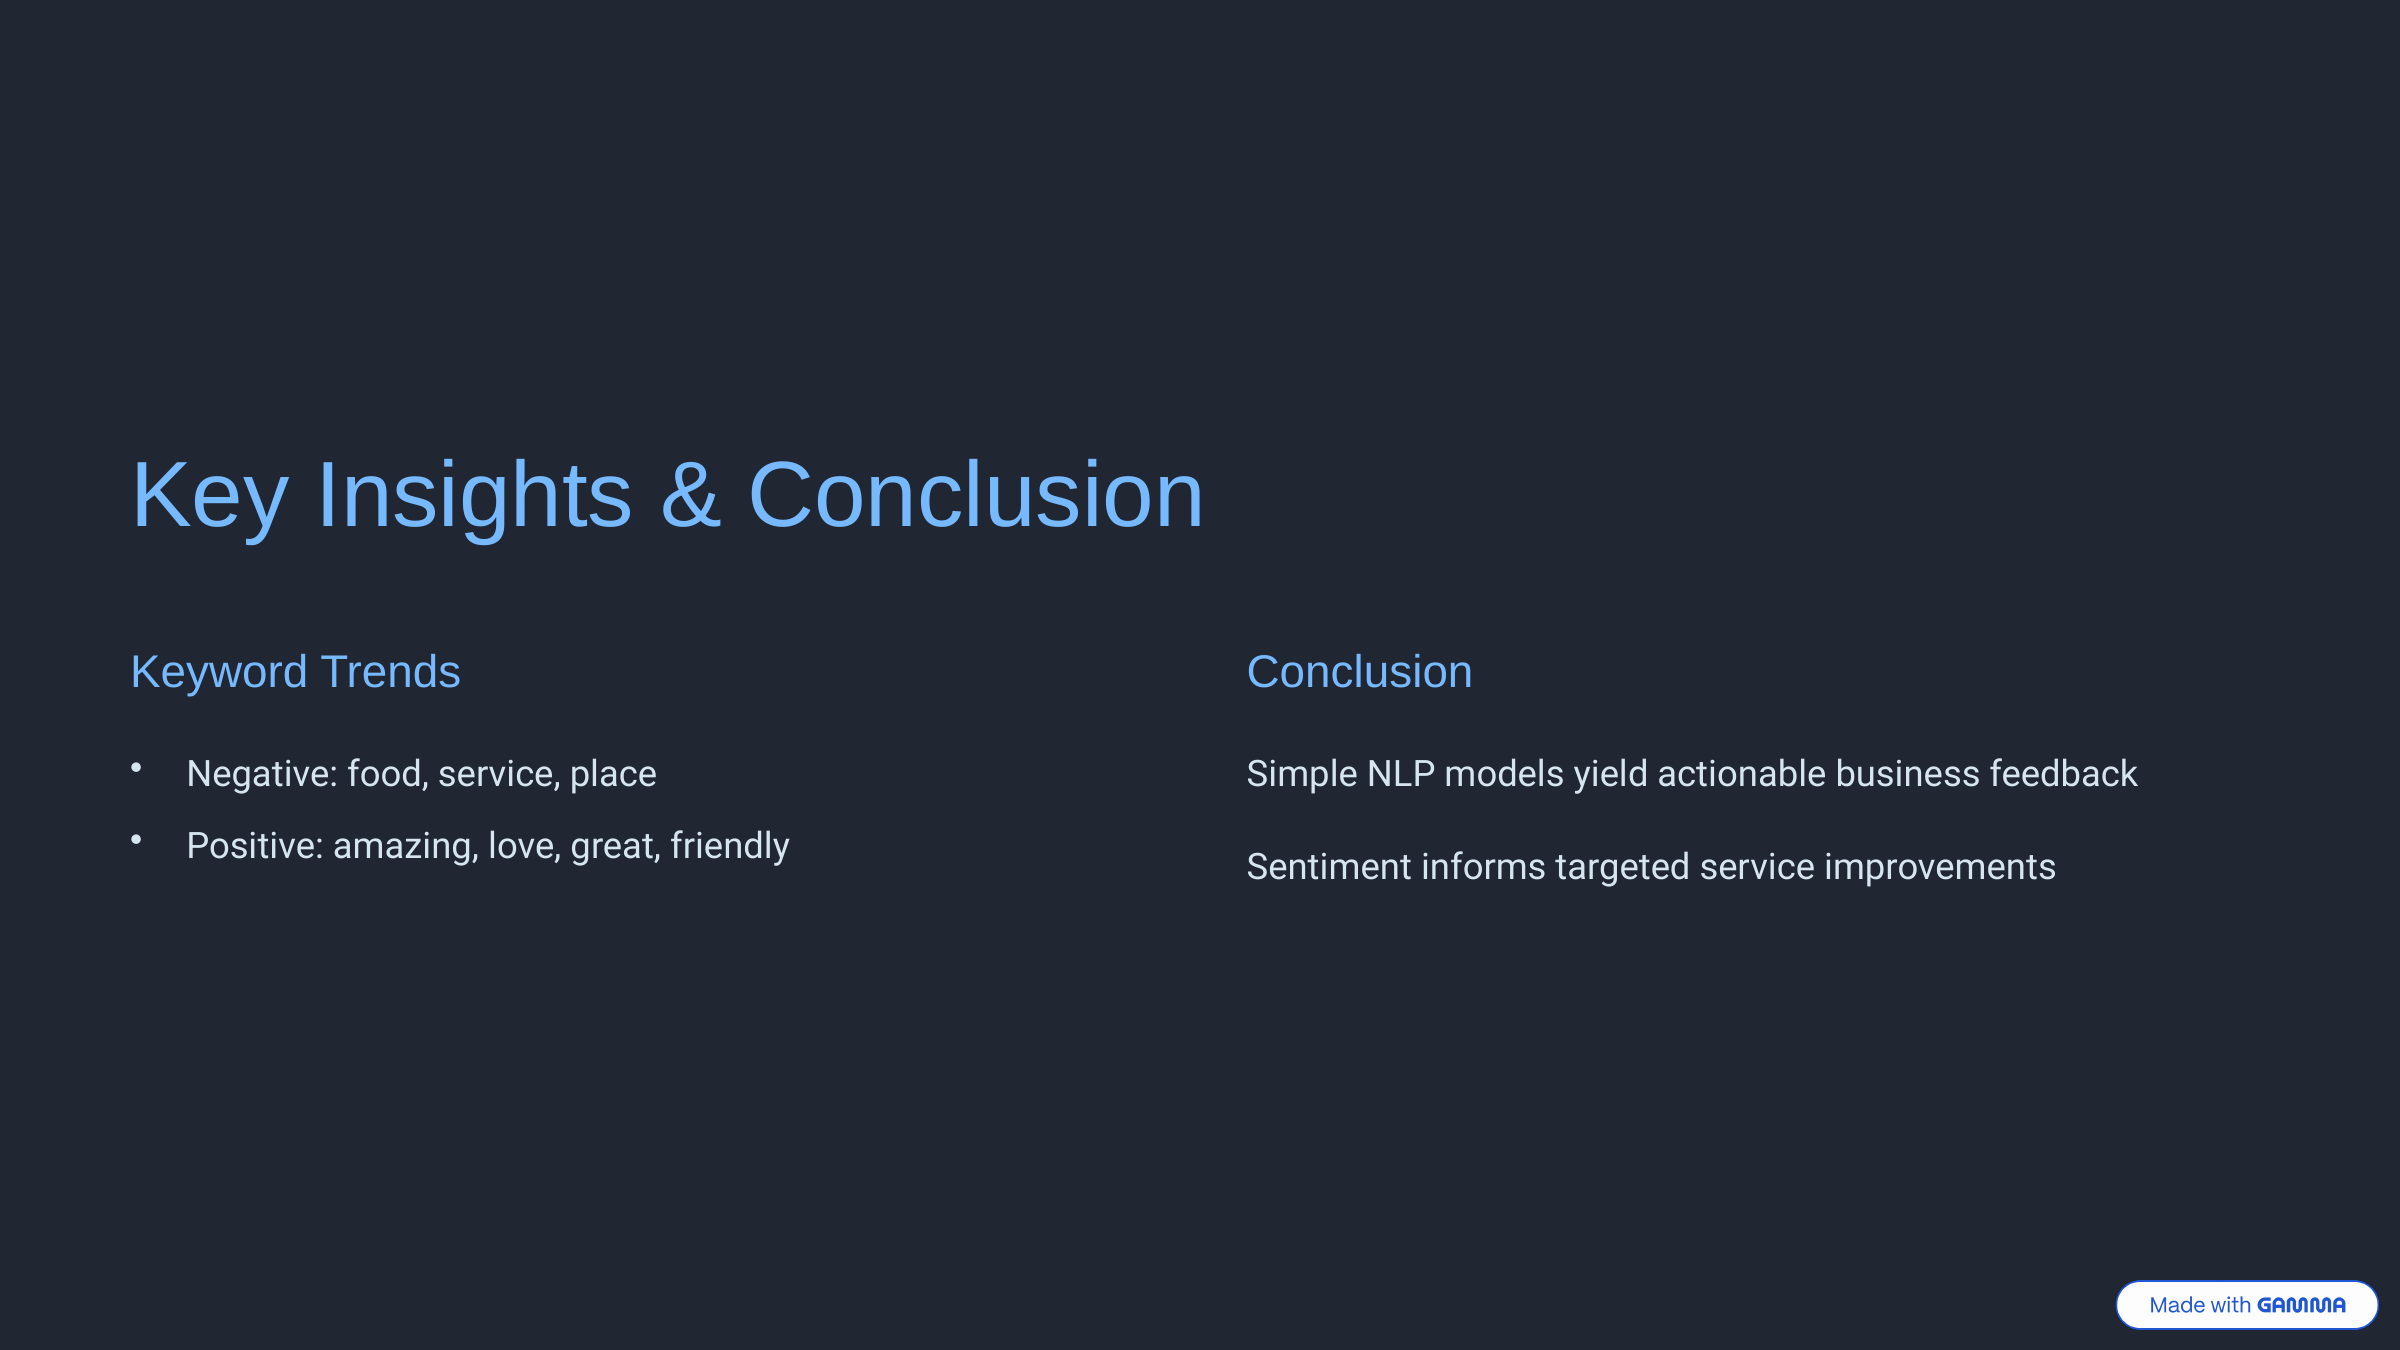

Key Insights & Conclusion
Keyword Trends
Conclusion
Negative: food, service, place
Simple NLP models yield actionable business feedback
Positive: amazing, love, great, friendly
Sentiment informs targeted service improvements